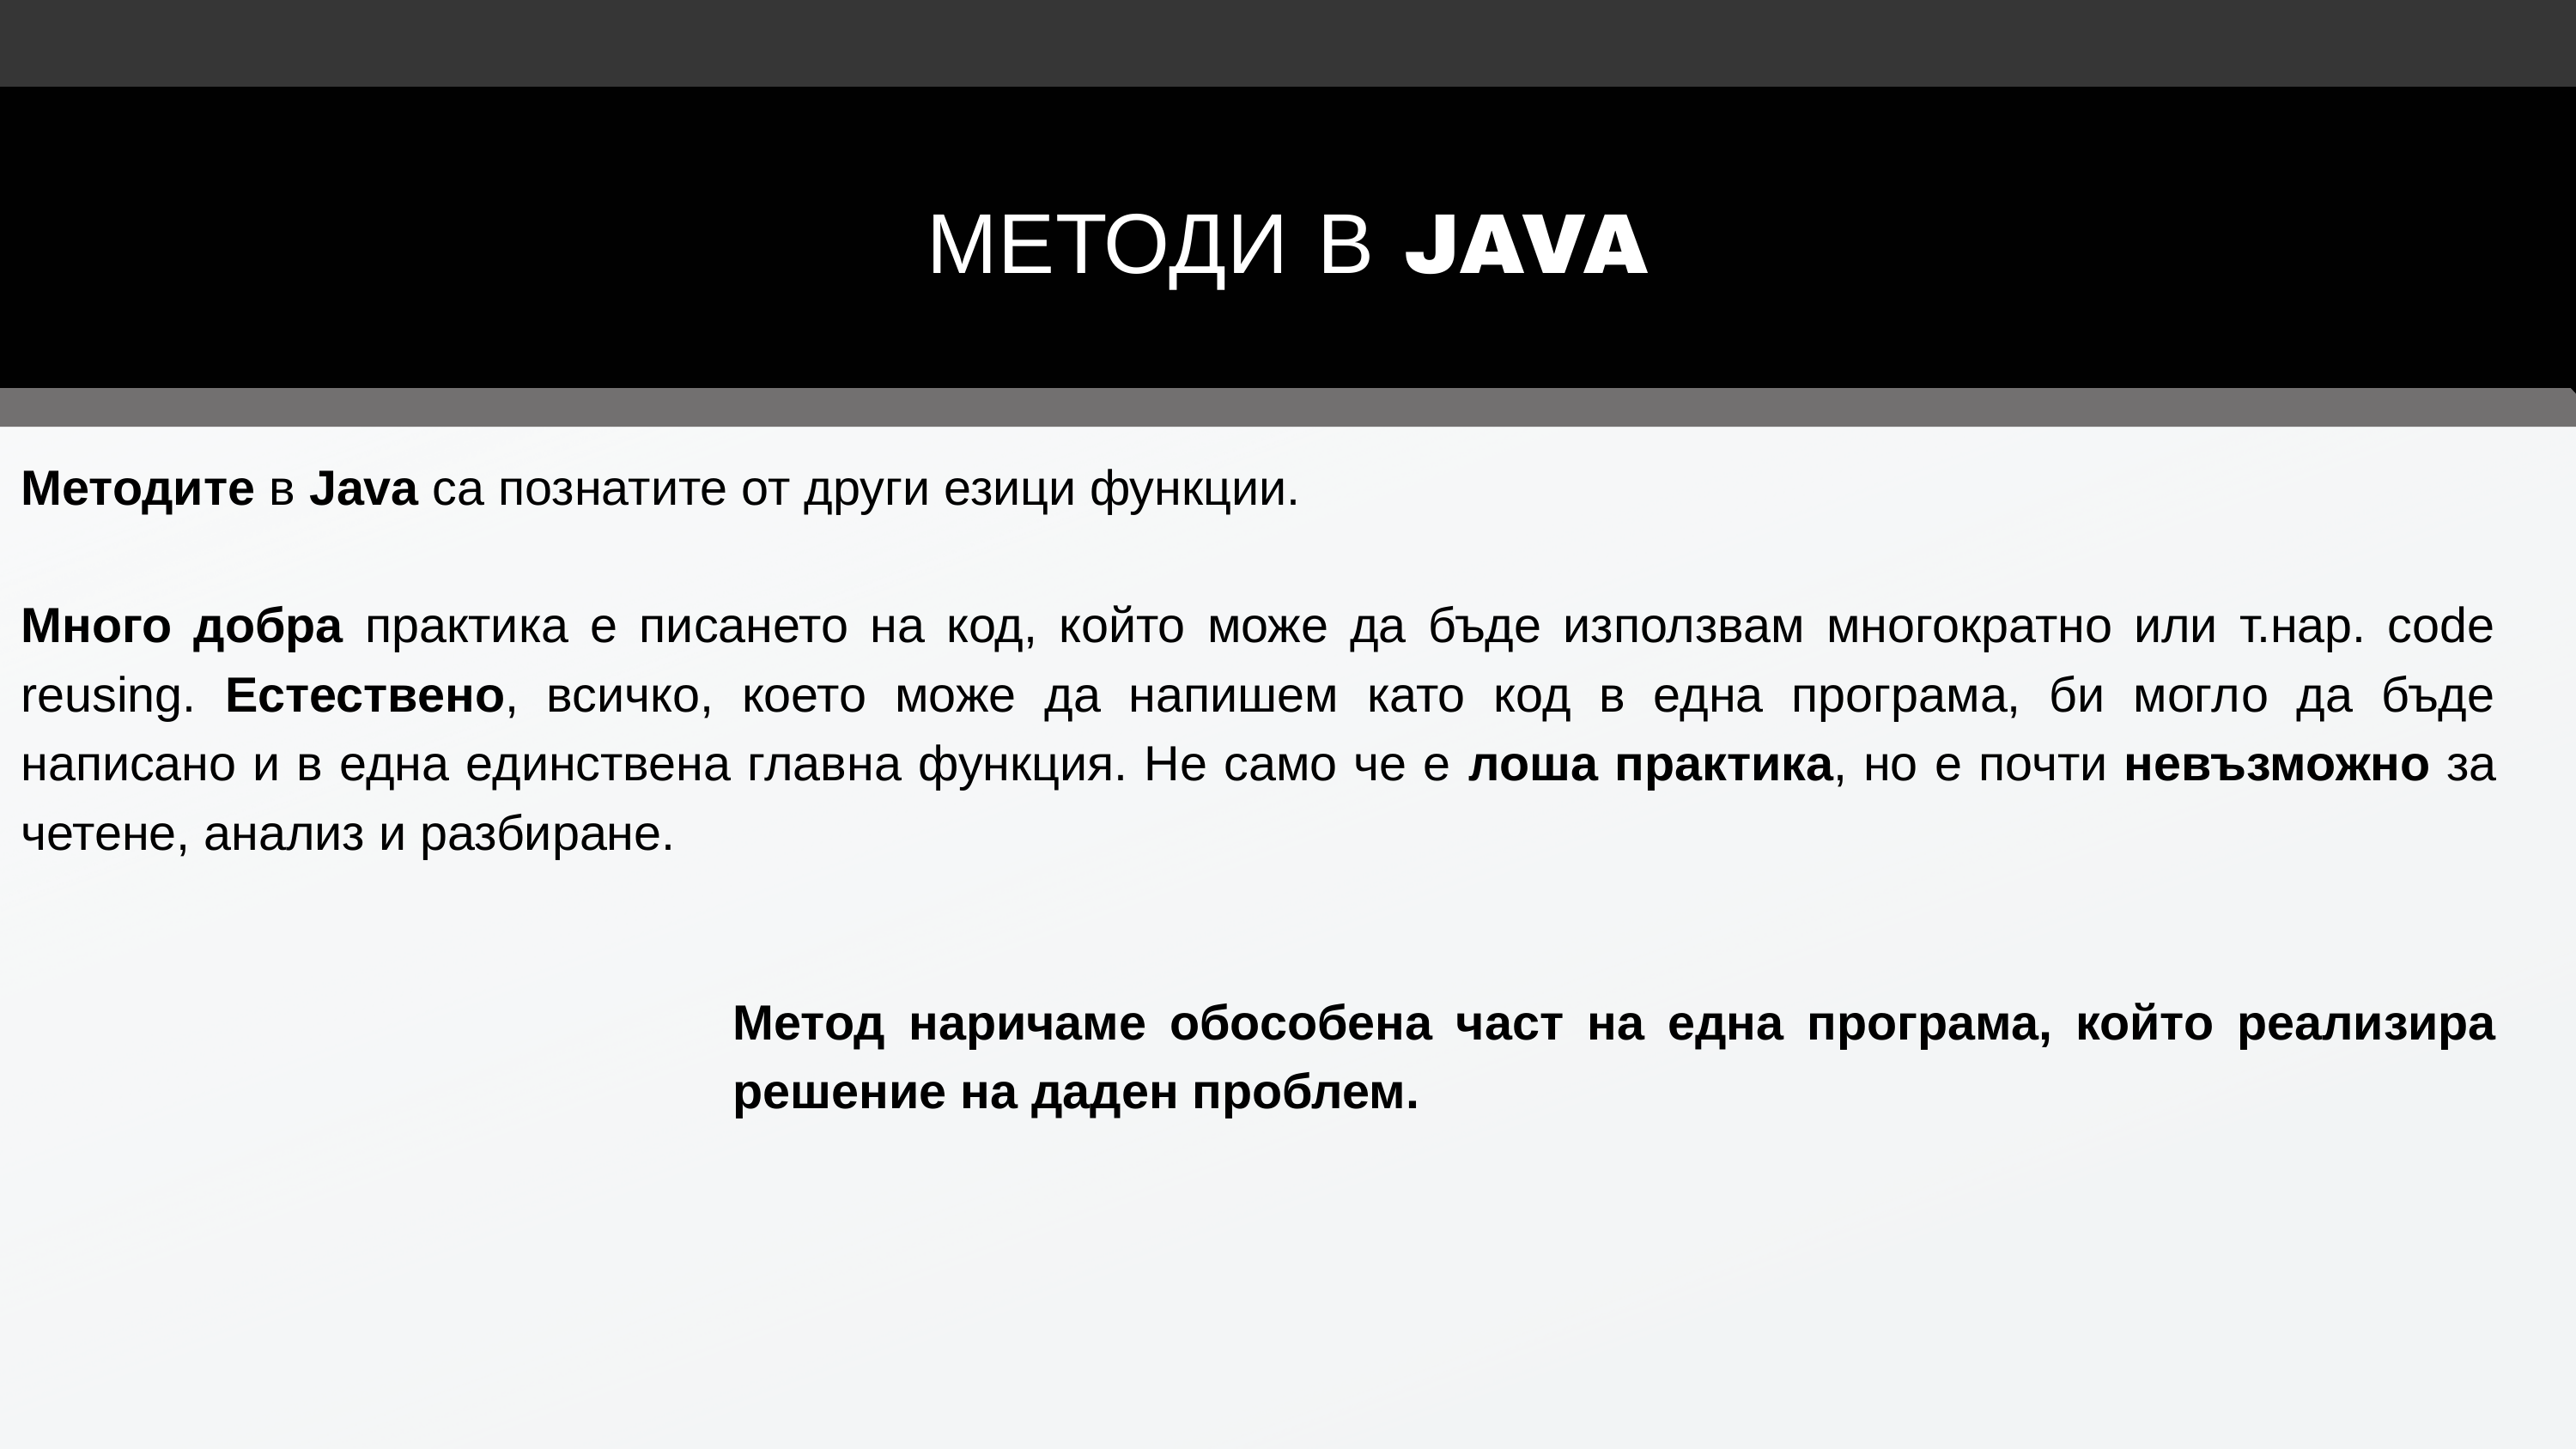

МЕТОДИ В JAVA

Методите в Java са познатите от други езици функции.

Много добра практика е писането на код, който може да бъде използвам многократно или т.нар. code reusing. Естествено, всичко, което може да напишем като код в една програма, би могло да бъде написано и в една единствена главна функция. Не само че е лоша практика, но е почти невъзможно за четене, анализ и разбиране.
Метод наричаме обособена част на една програма, който реализира решение на даден проблем.